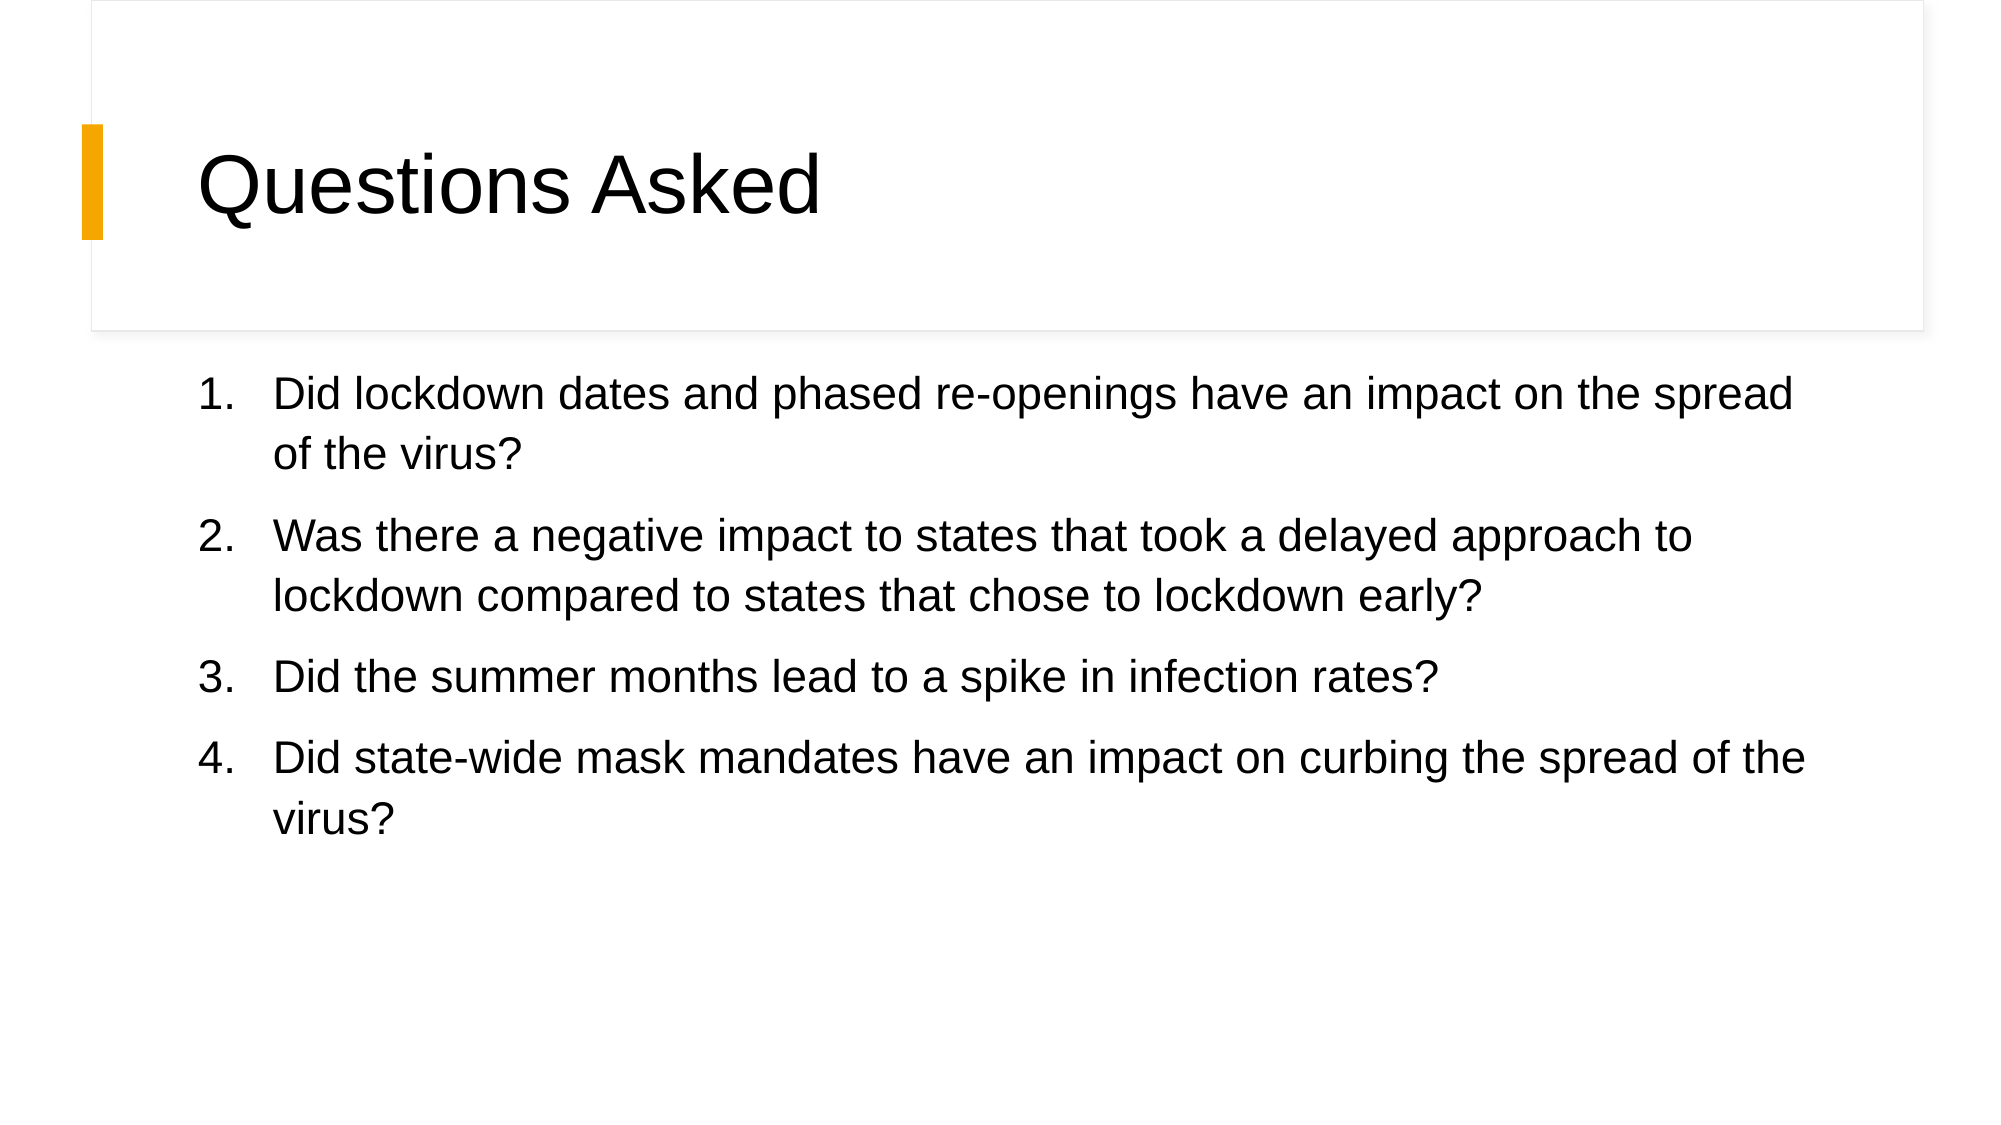

# Questions Asked

Did lockdown dates and phased re-openings have an impact on the spread of the virus?
Was there a negative impact to states that took a delayed approach to lockdown compared to states that chose to lockdown early?
Did the summer months lead to a spike in infection rates?
Did state-wide mask mandates have an impact on curbing the spread of the virus?